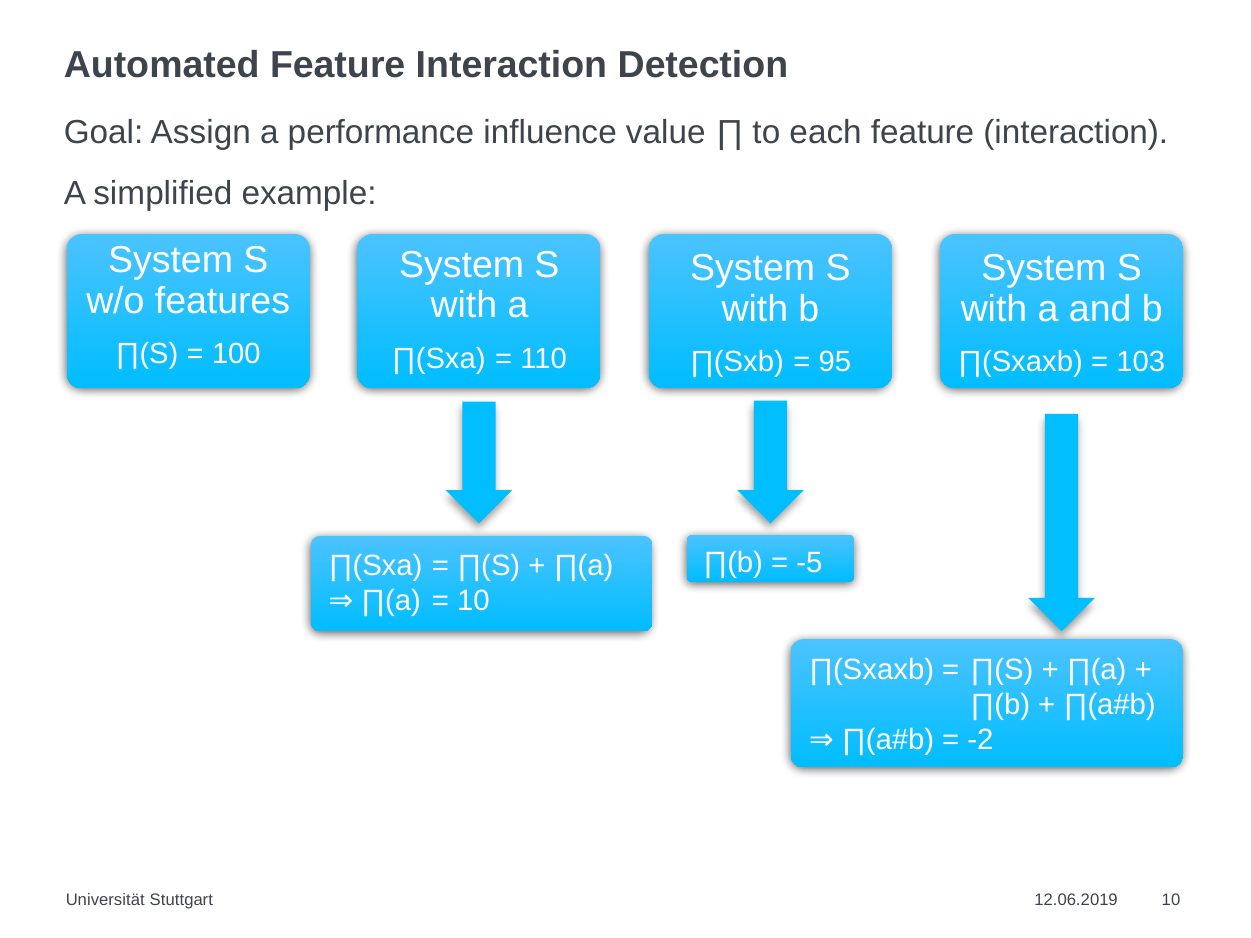

# Automated Feature Interaction Detection
Goal: Assign a performance influence value ∏ to each feature (interaction).
A simplified example:

System S
w/o features
∏(S) = 100

System S with a
∏(Sxa) 	= 110

System S with a and b
∏(Sxaxb) = 103

System S with b
∏(Sxb) 	= 95

∏(b) = -5
∏(Sxa) 	= ∏(S) + ∏(a)
⇒ ∏(a)	= 10
∏(Sxaxb) = 	∏(S) + ∏(a) +
		∏(b) + ∏(a#b)
⇒ ∏(a#b) = -2
Universität Stuttgart
12.06.2019
10